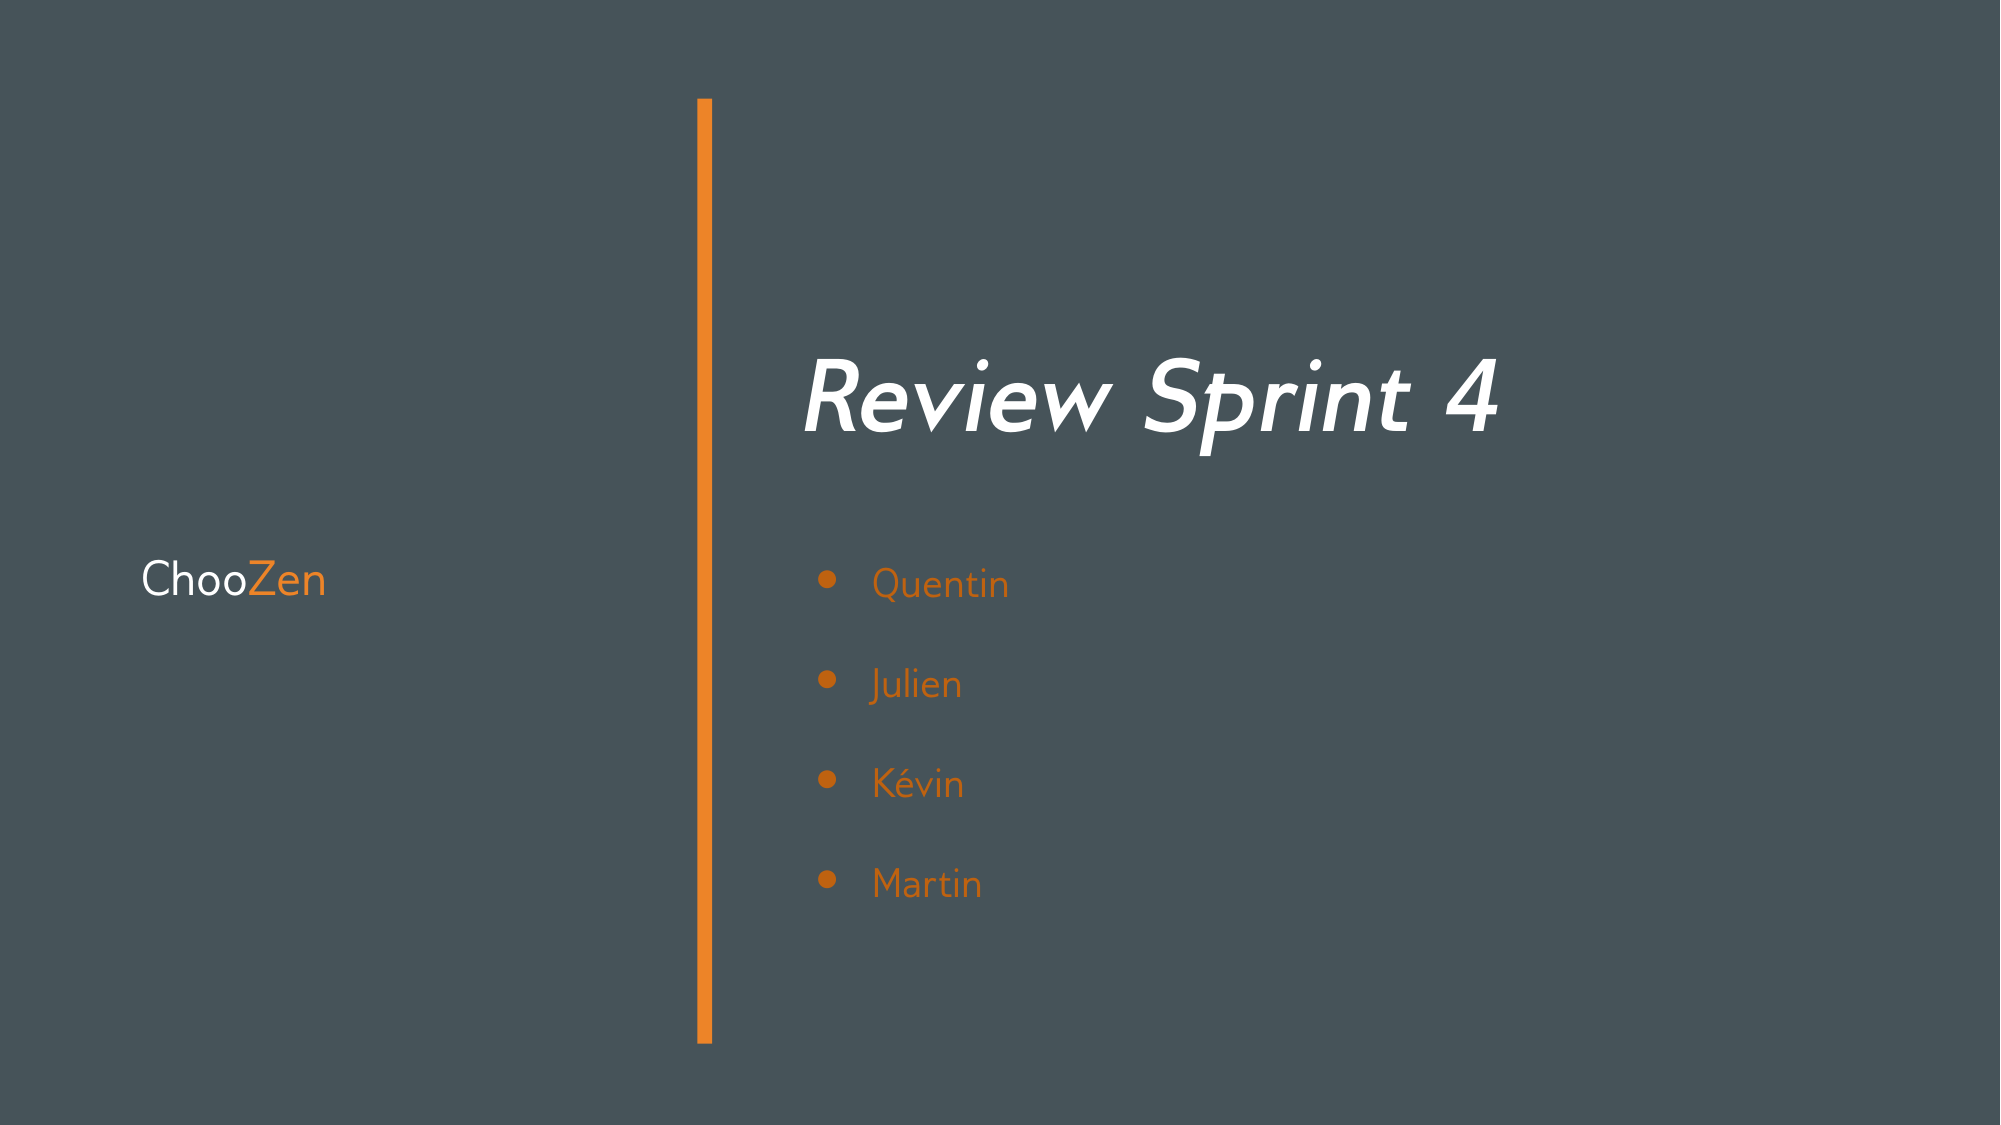

Review Sprint 4
# ChooZen
Quentin
Julien
Kévin
Martin